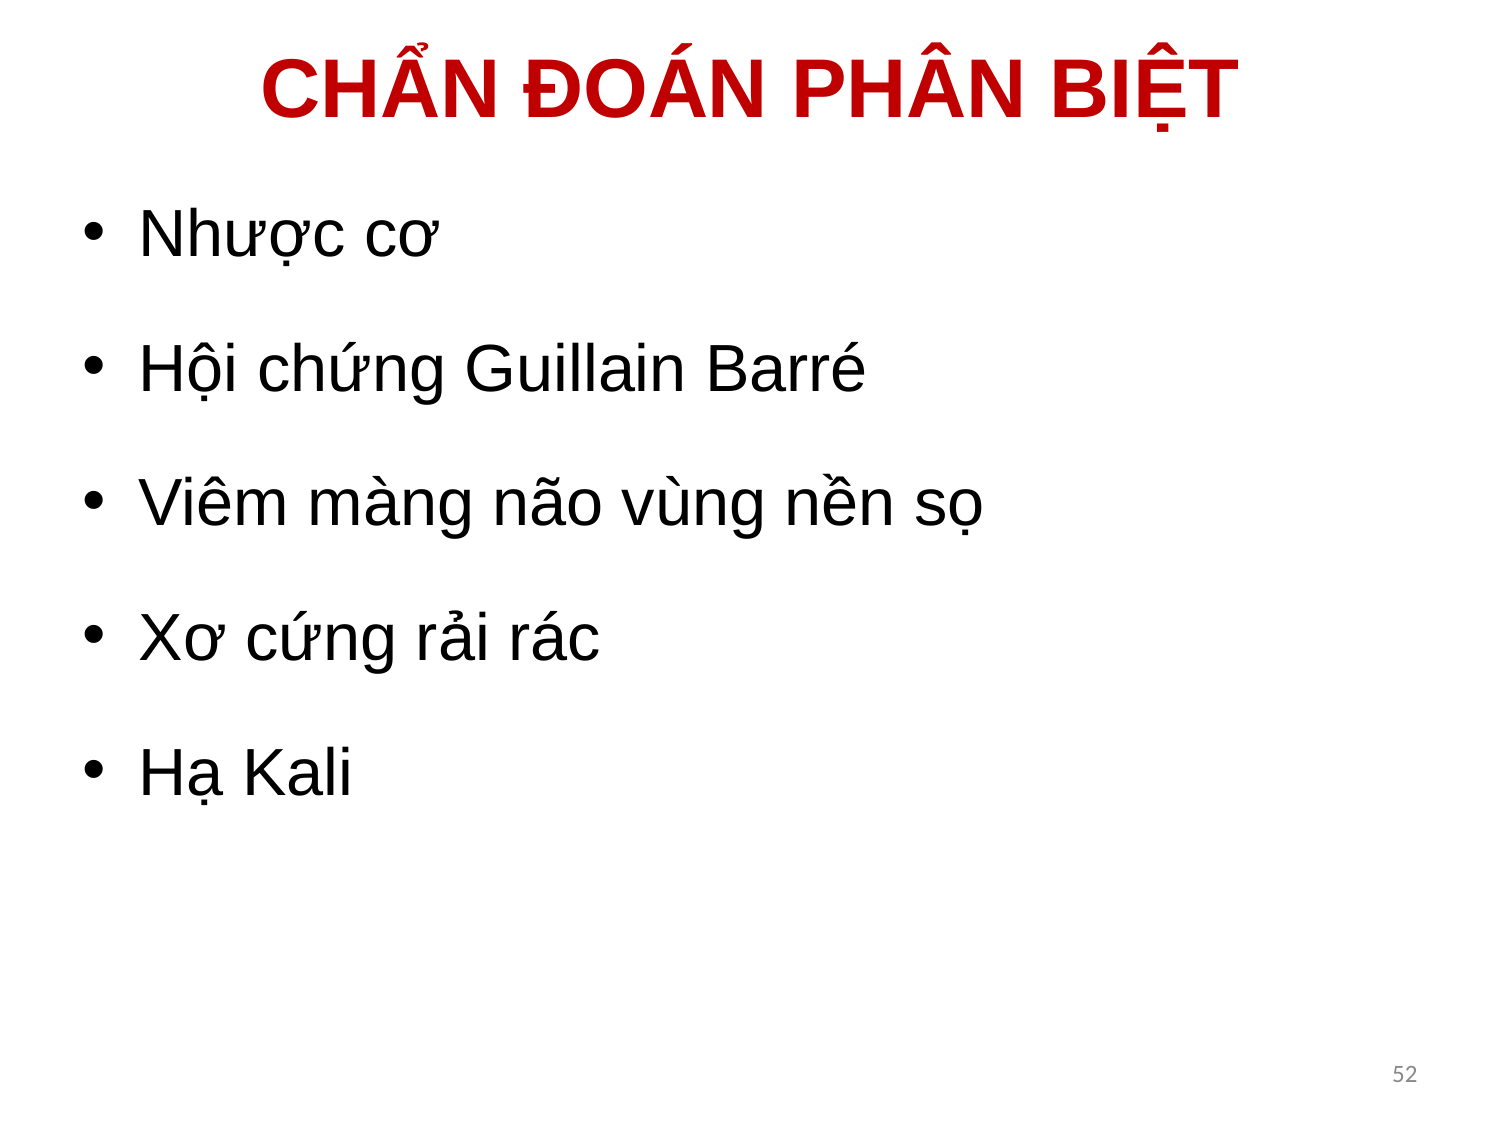

# CHẨN ĐOÁN PHÂN BIỆT
Nhược cơ
Hội chứng Guillain Barré
Viêm màng não vùng nền sọ
Xơ cứng rải rác
Hạ Kali

52